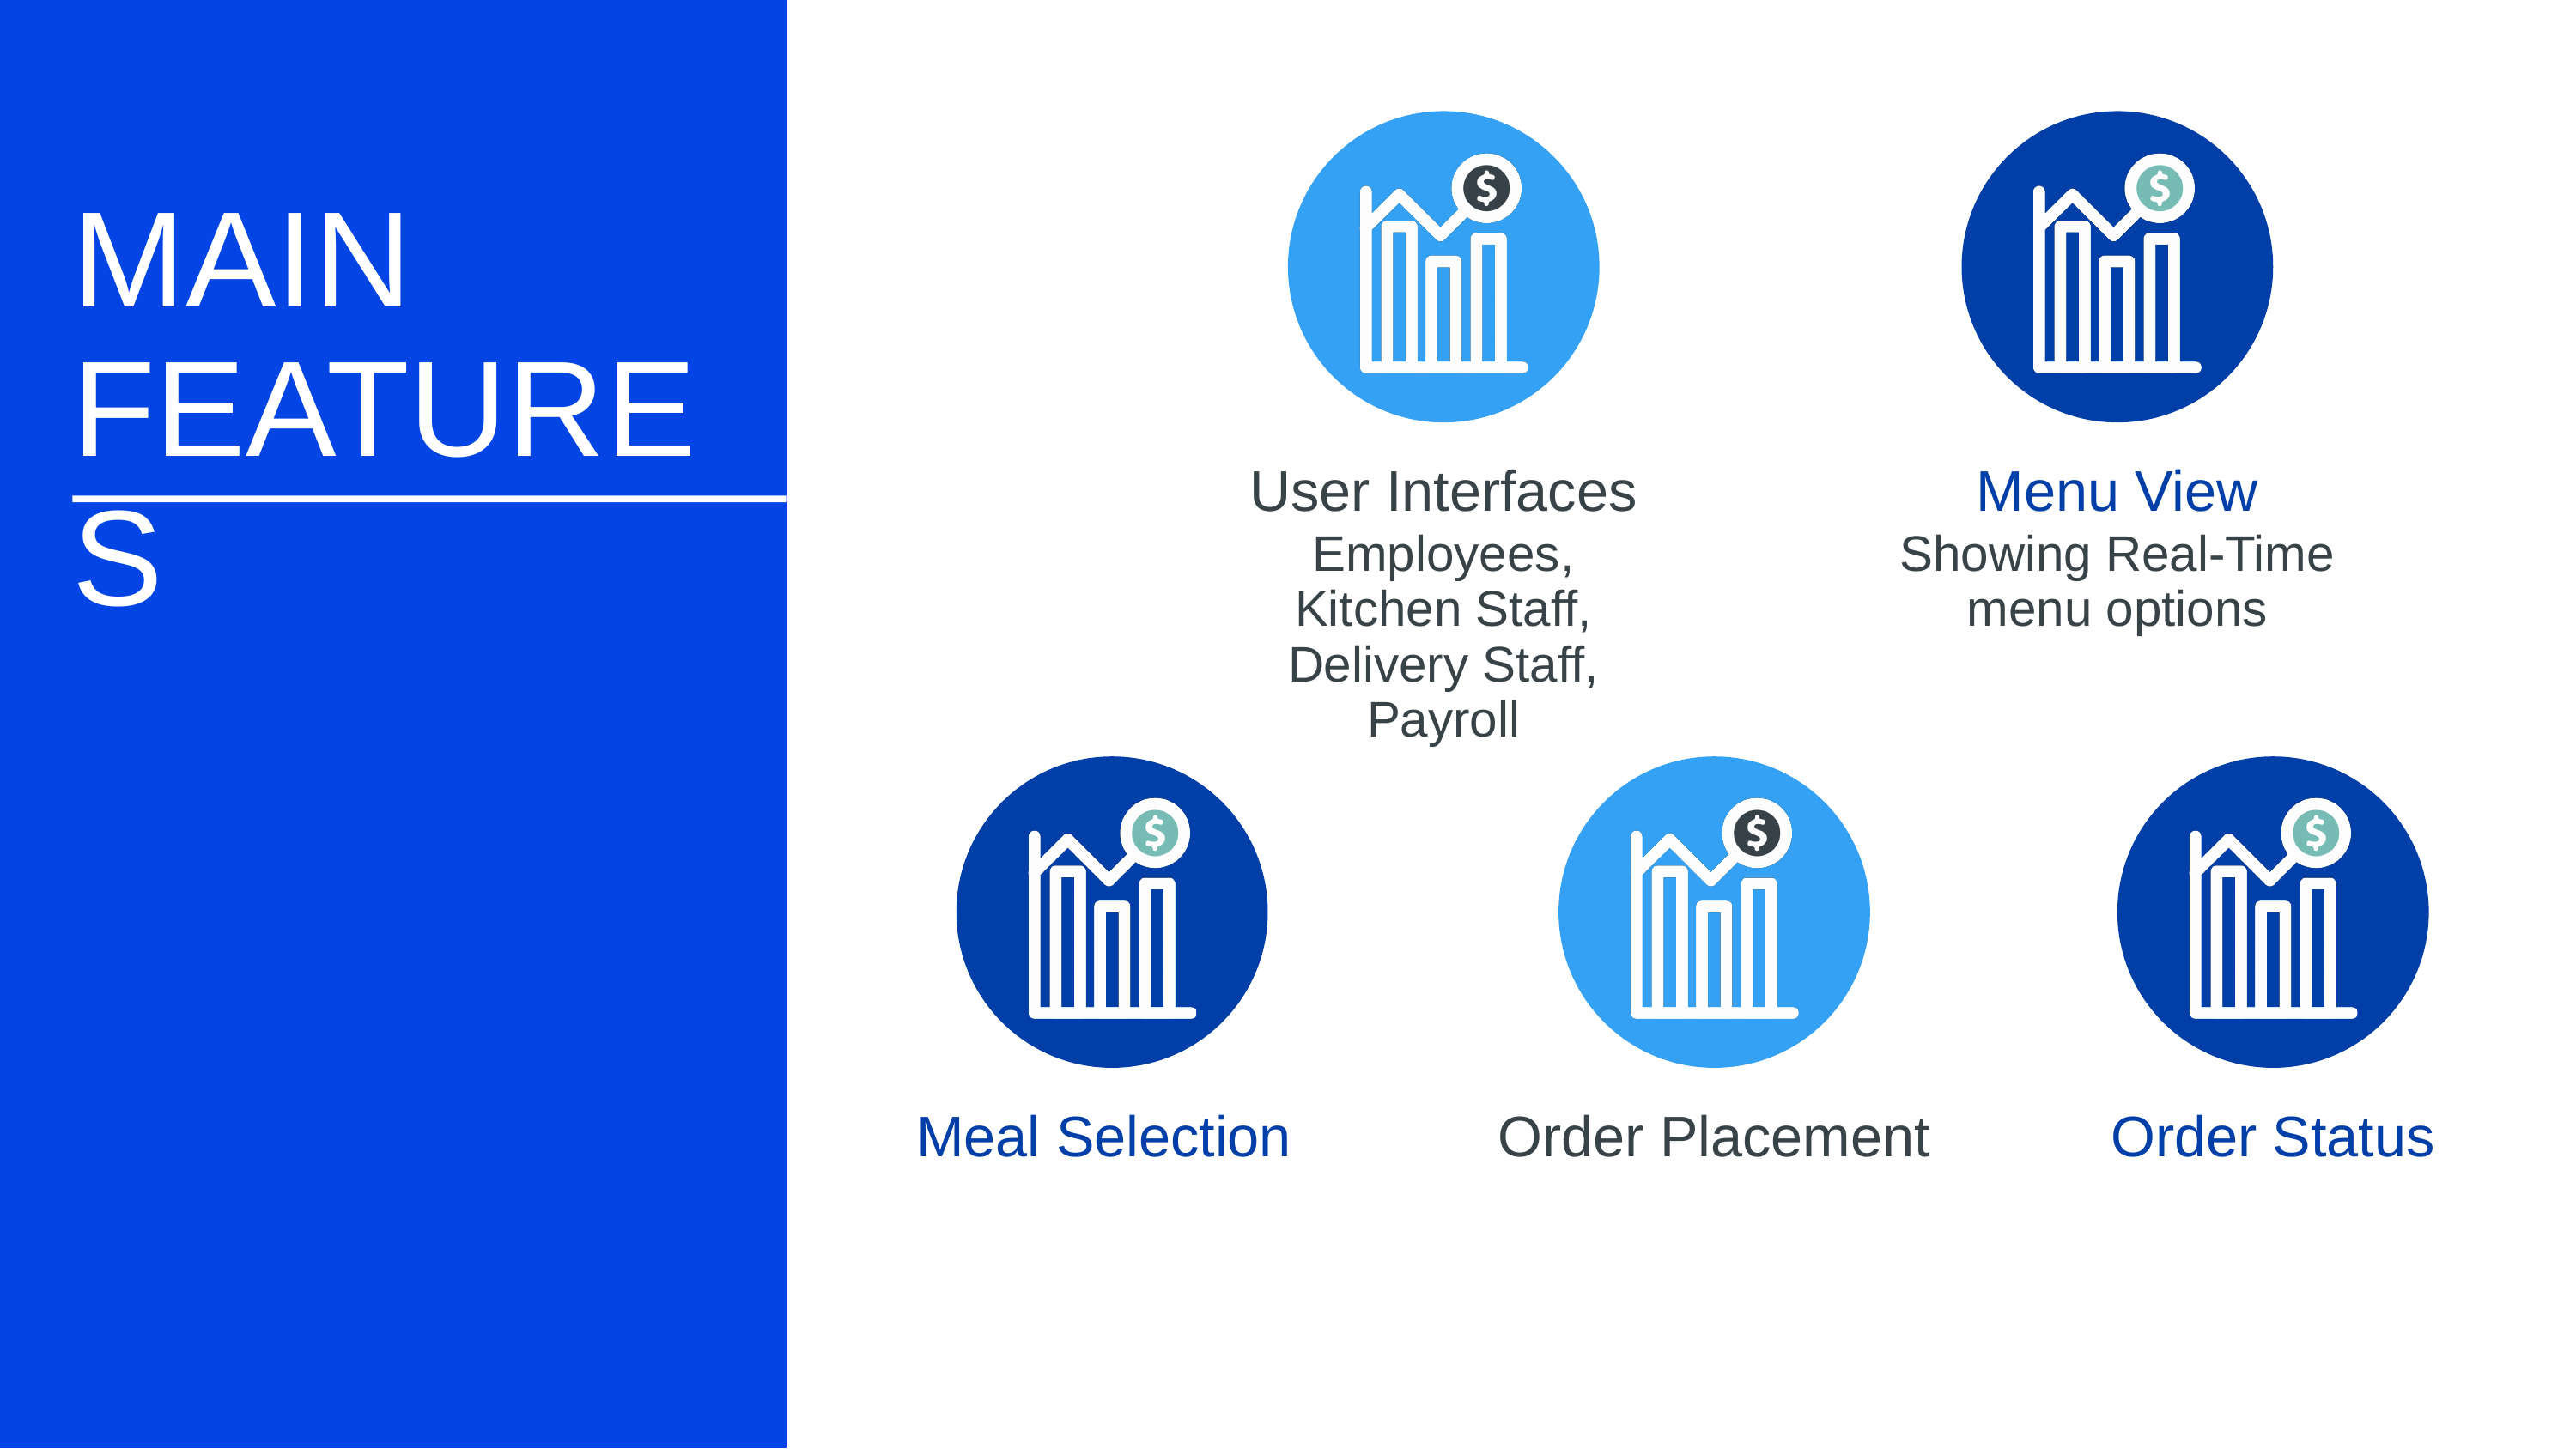

MAIN
FEATURES
User Interfaces
Menu View

Employees, Kitchen Staff, Delivery Staff, Payroll
Showing Real-Time menu options

Meal Selection
Order Placement
Order Status